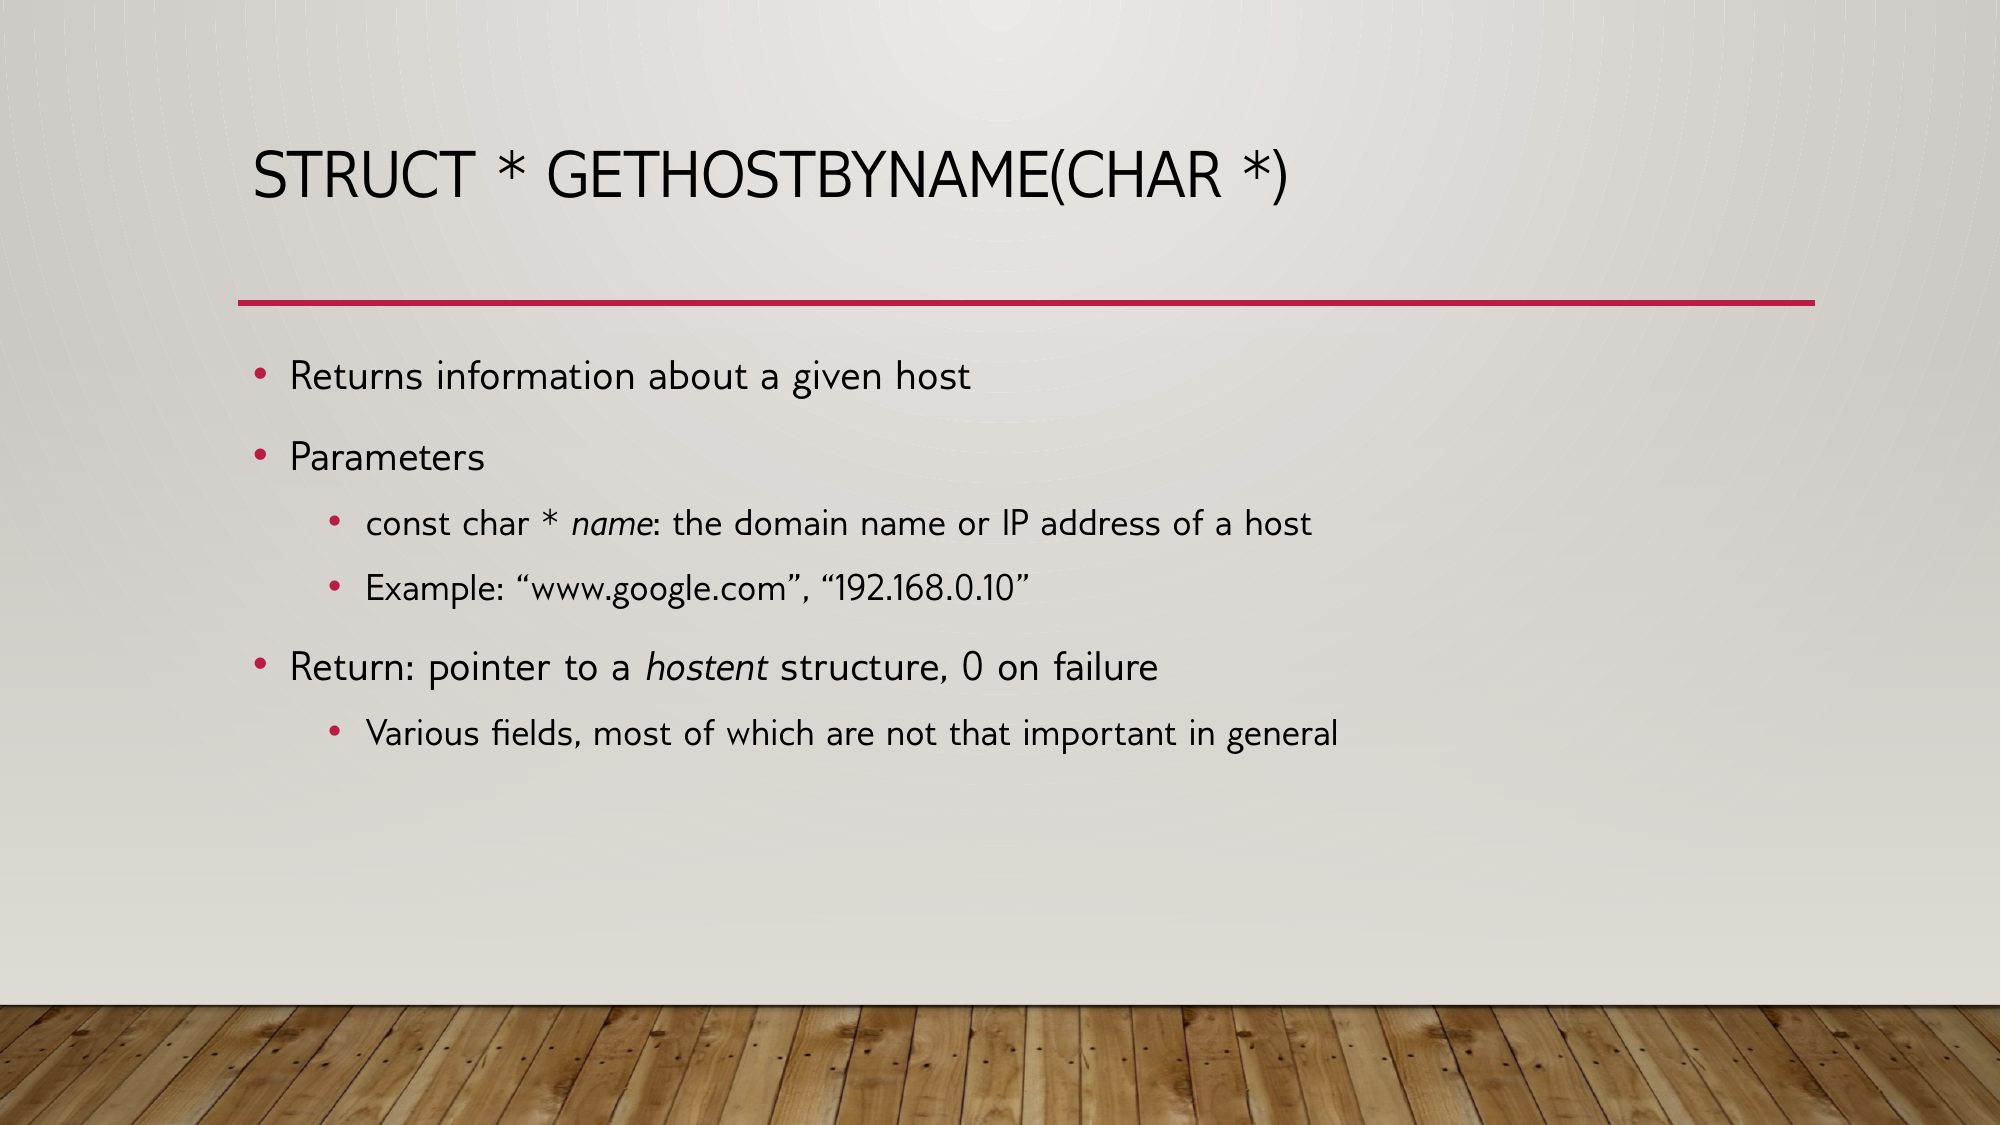

# struct * gethostbyname(char *)
Returns information about a given host
Parameters
const char * name: the domain name or IP address of a host
Example: “www.google.com”, “192.168.0.10”
Return: pointer to a hostent structure, 0 on failure
Various fields, most of which are not that important in general